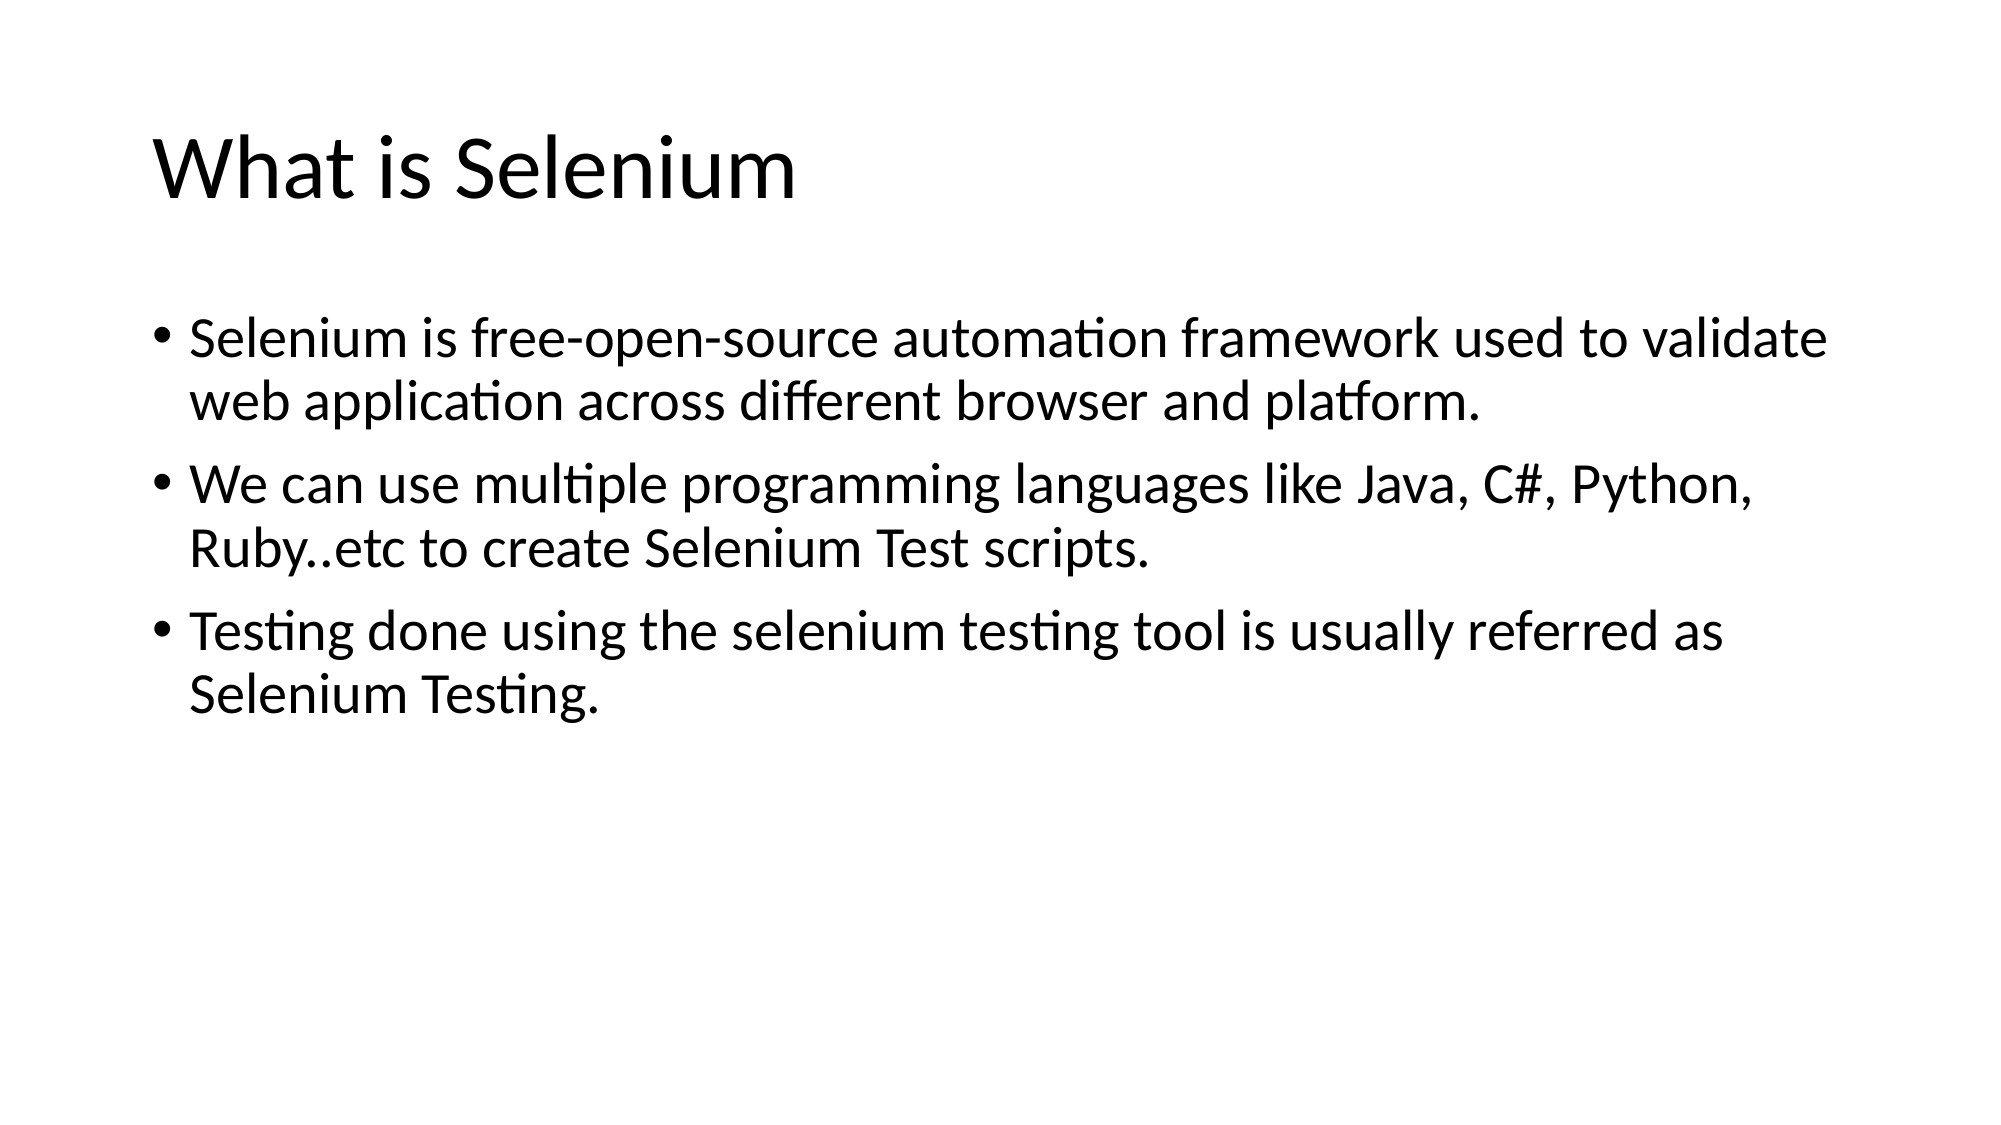

# What is Selenium
Selenium is free-open-source automation framework used to validate web application across different browser and platform.
We can use multiple programming languages like Java, C#, Python, Ruby..etc to create Selenium Test scripts.
Testing done using the selenium testing tool is usually referred as Selenium Testing.